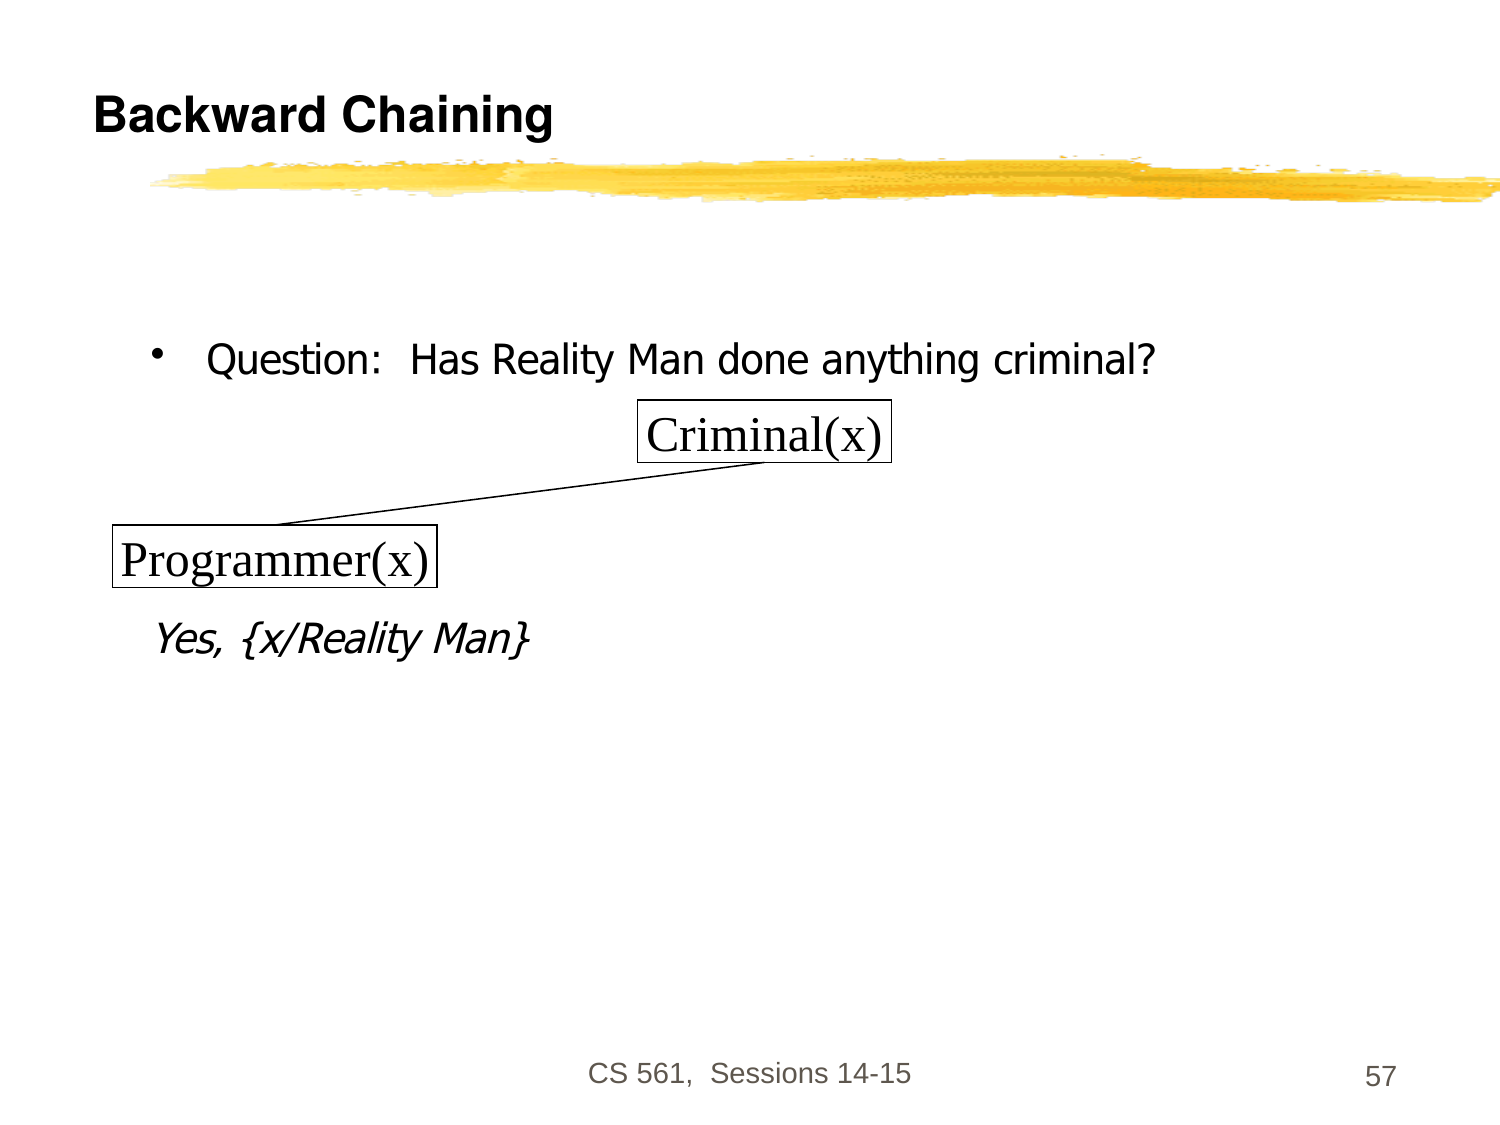

# Backward Chaining
Question:  Has Reality Man done anything criminal?

Yes, {x/Reality Man}

Criminal(x)
Programmer(x)
CS 561,  Sessions 14-15
57